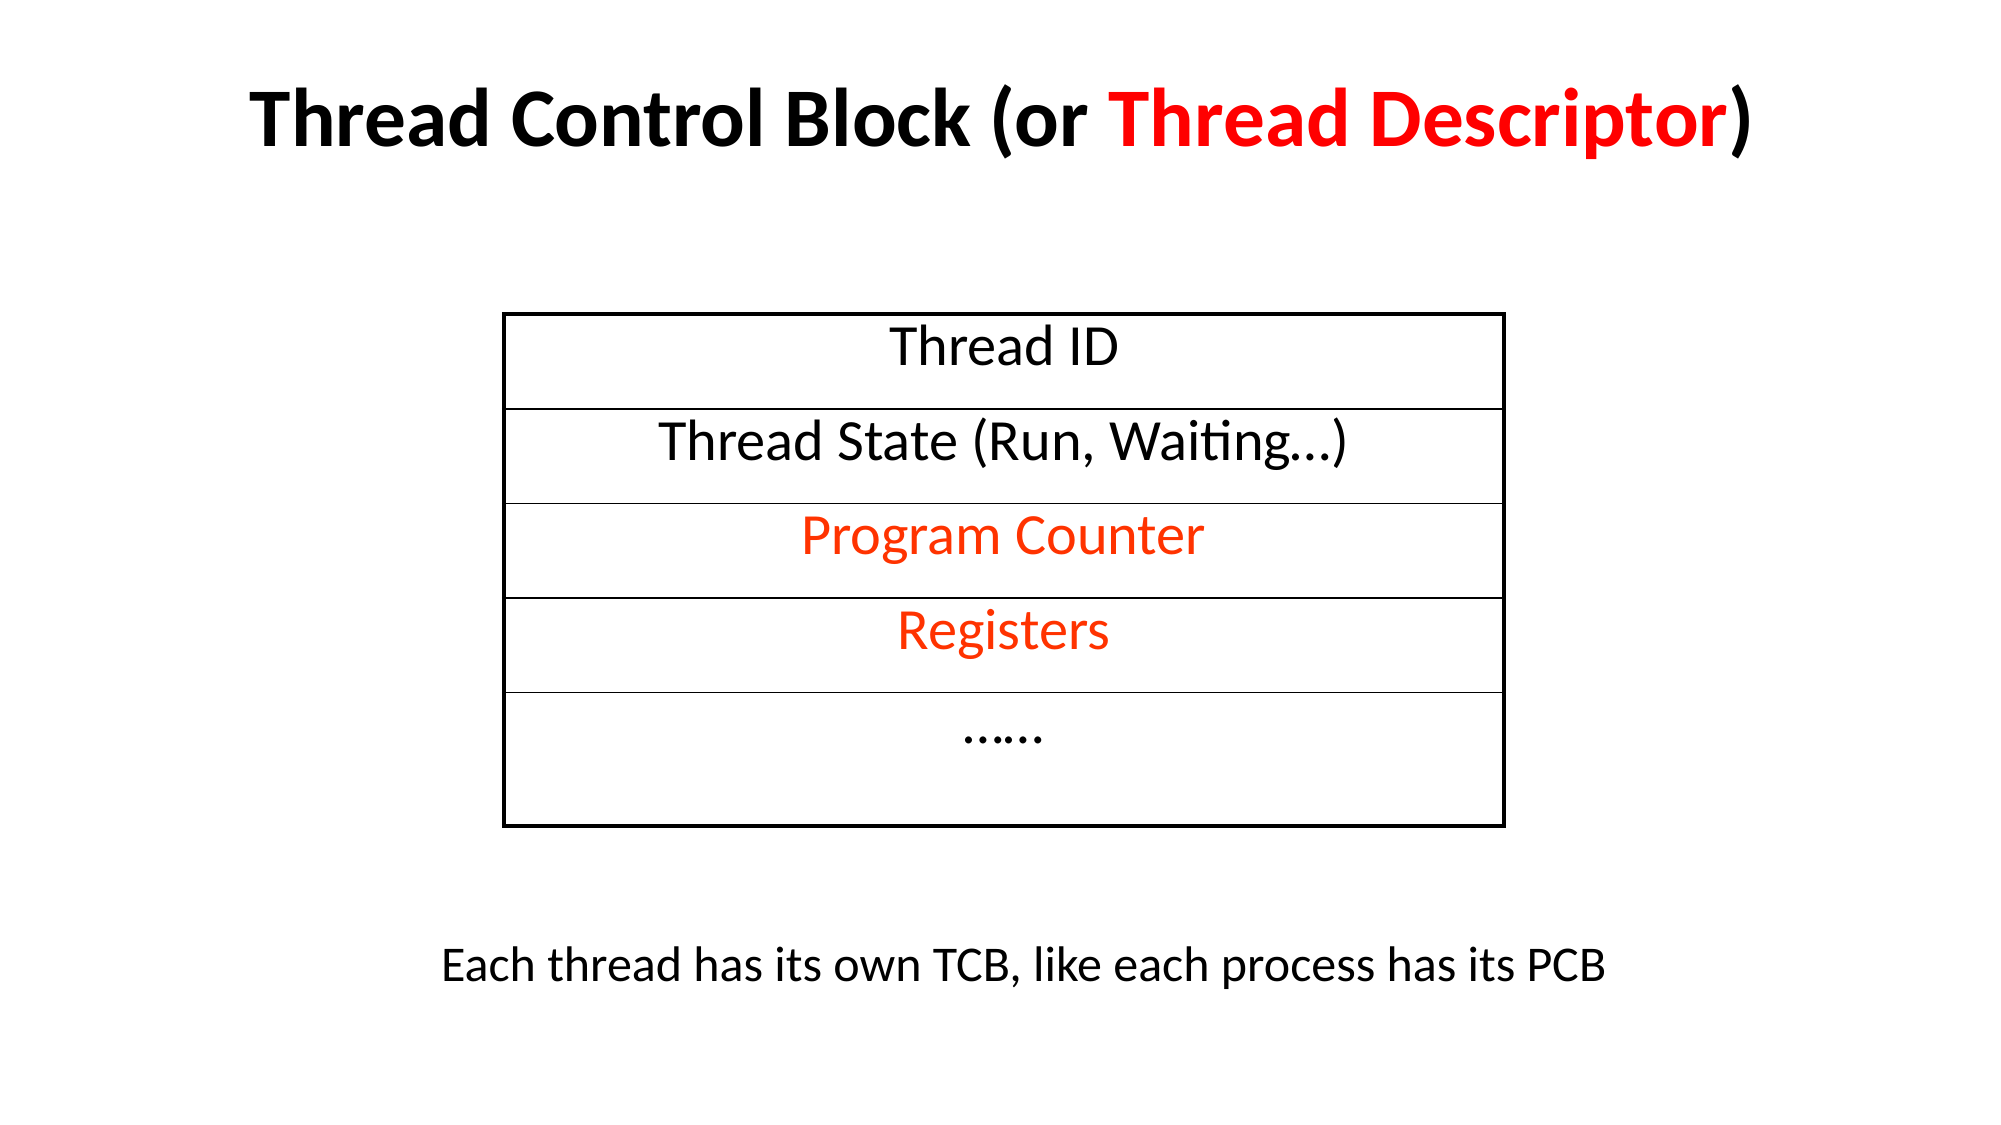

Thread Control Block (or Thread Descriptor)
| Thread ID |
| --- |
| Thread State (Run, Waiting…) |
| Program Counter |
| Registers |
| …… |
Each thread has its own TCB, like each process has its PCB